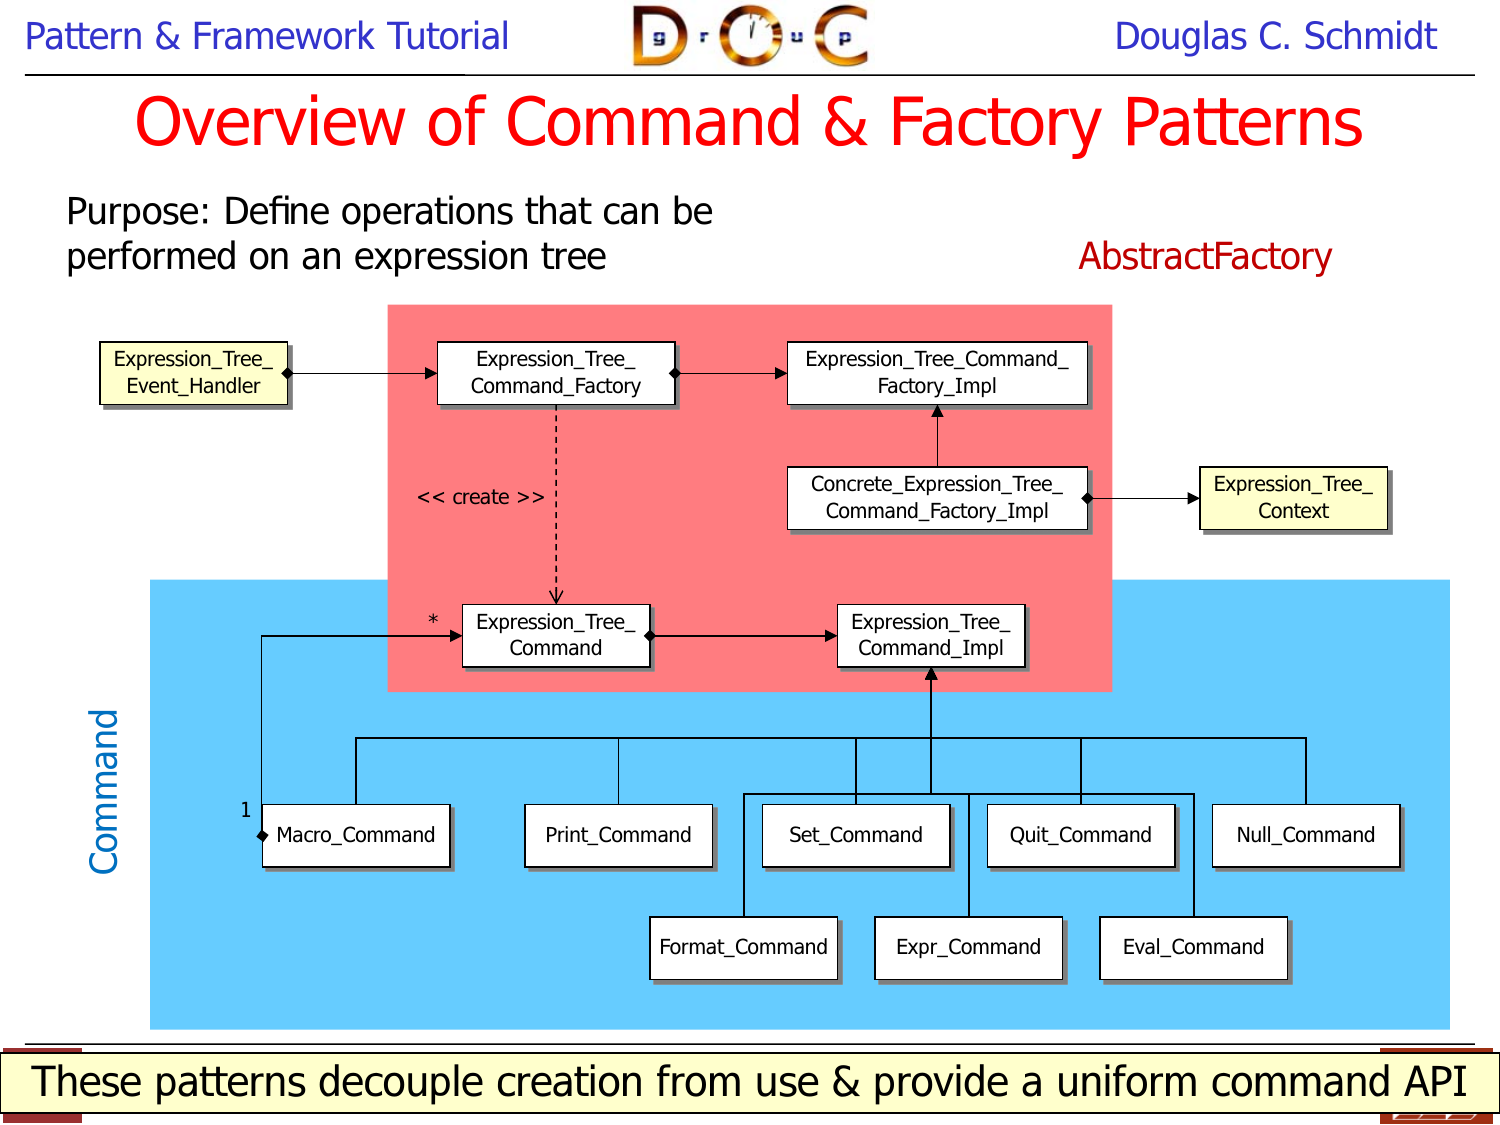

# Overview of Command & Factory Patterns
Purpose: Define operations that can be performed on an expression tree
AbstractFactory

Expression_Tree_
Event_Handler
Expression_Tree_
Command_Factory
Expression_Tree_Command_
Factory_Impl
Concrete_Expression_Tree_
Command_Factory_Impl
Expression_Tree_
Context
<< create >>

Command
*
Expression_Tree_
Command
Expression_Tree_
Command_Impl
1
Macro_Command
Print_Command
Set_Command
Quit_Command
Null_Command
Format_Command
Expr_Command
Eval_Command
These patterns decouple creation from use & provide a uniform command API